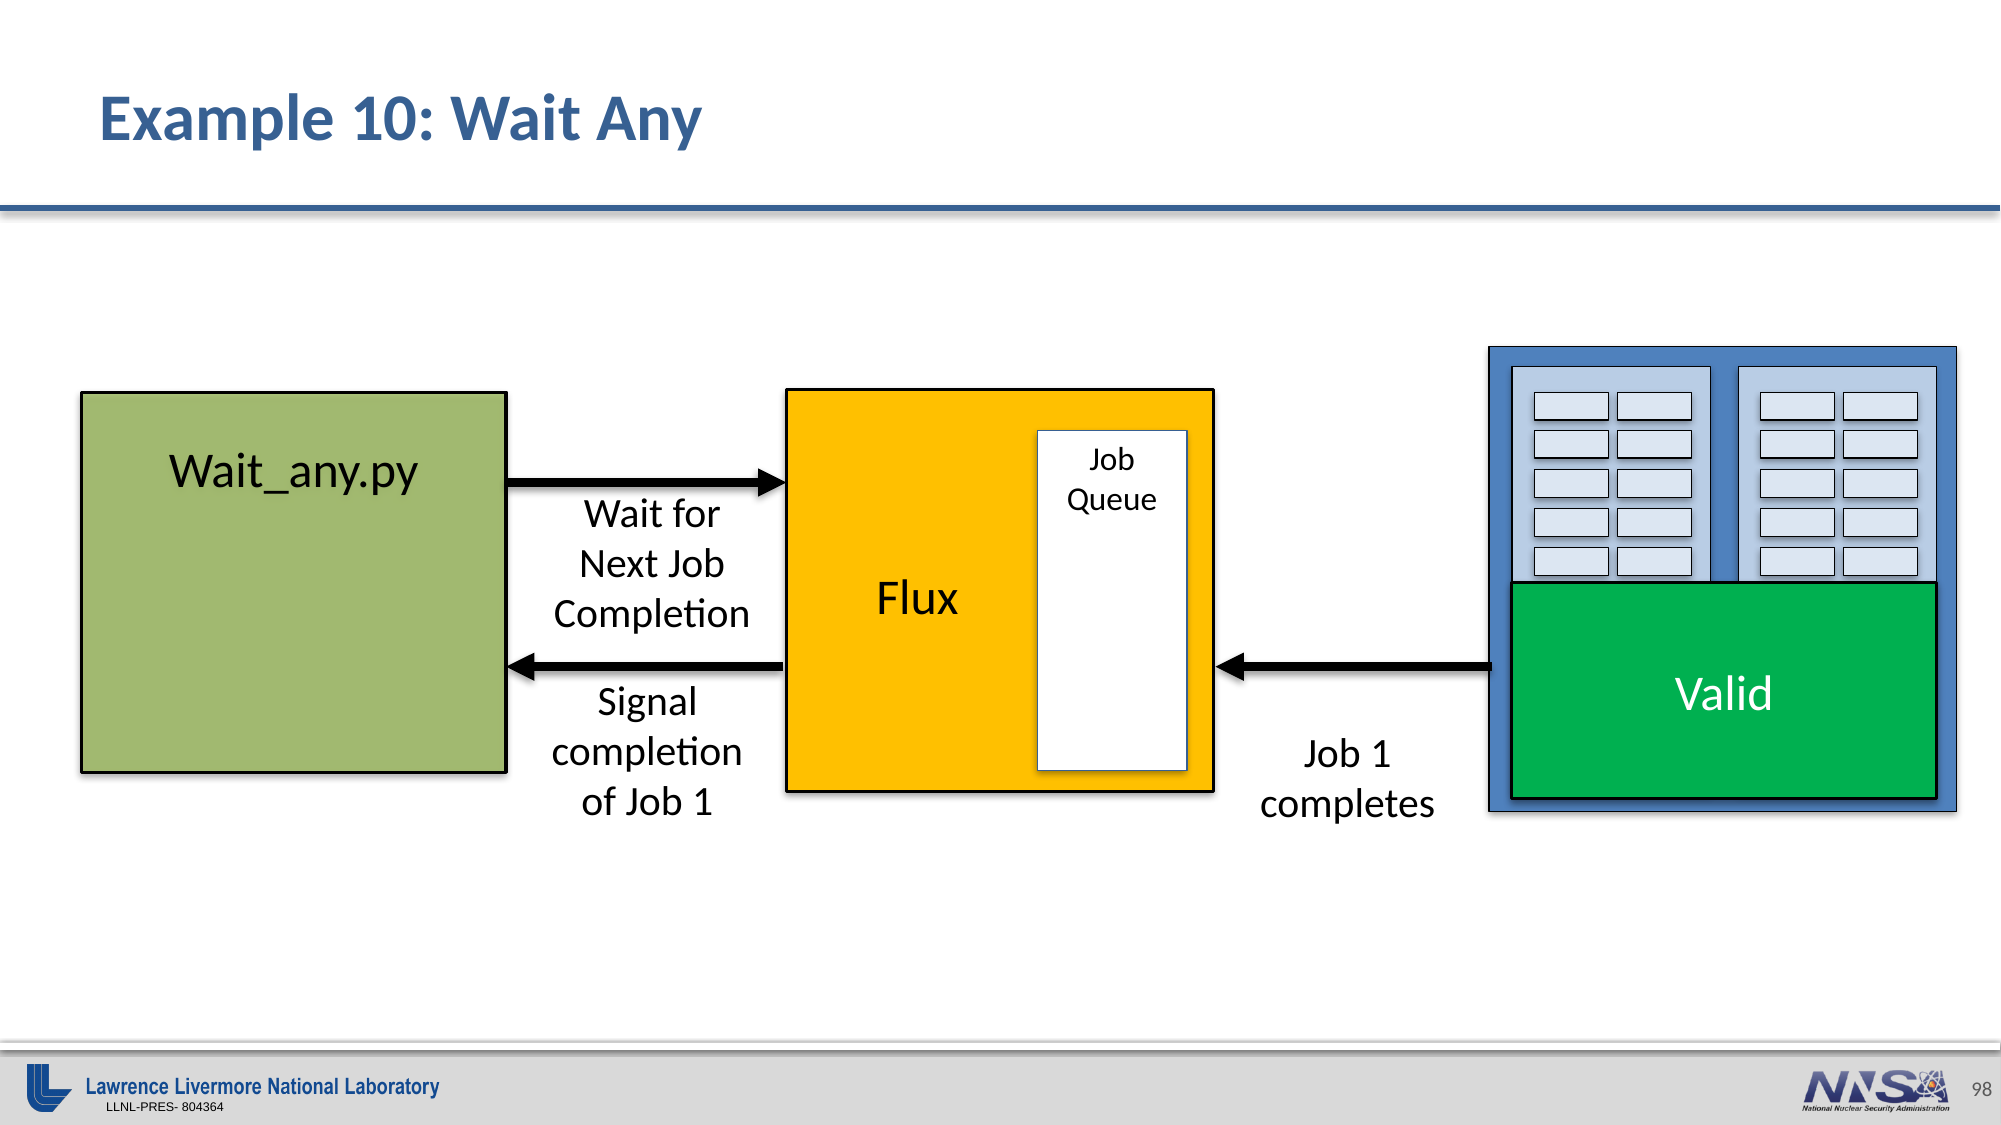

# Example 10: Wait Any

Flux
Wait_any.py
Job Queue
Wait for Next Job
Completion
Valid
Signal completion of Job 1
Job 1 completes